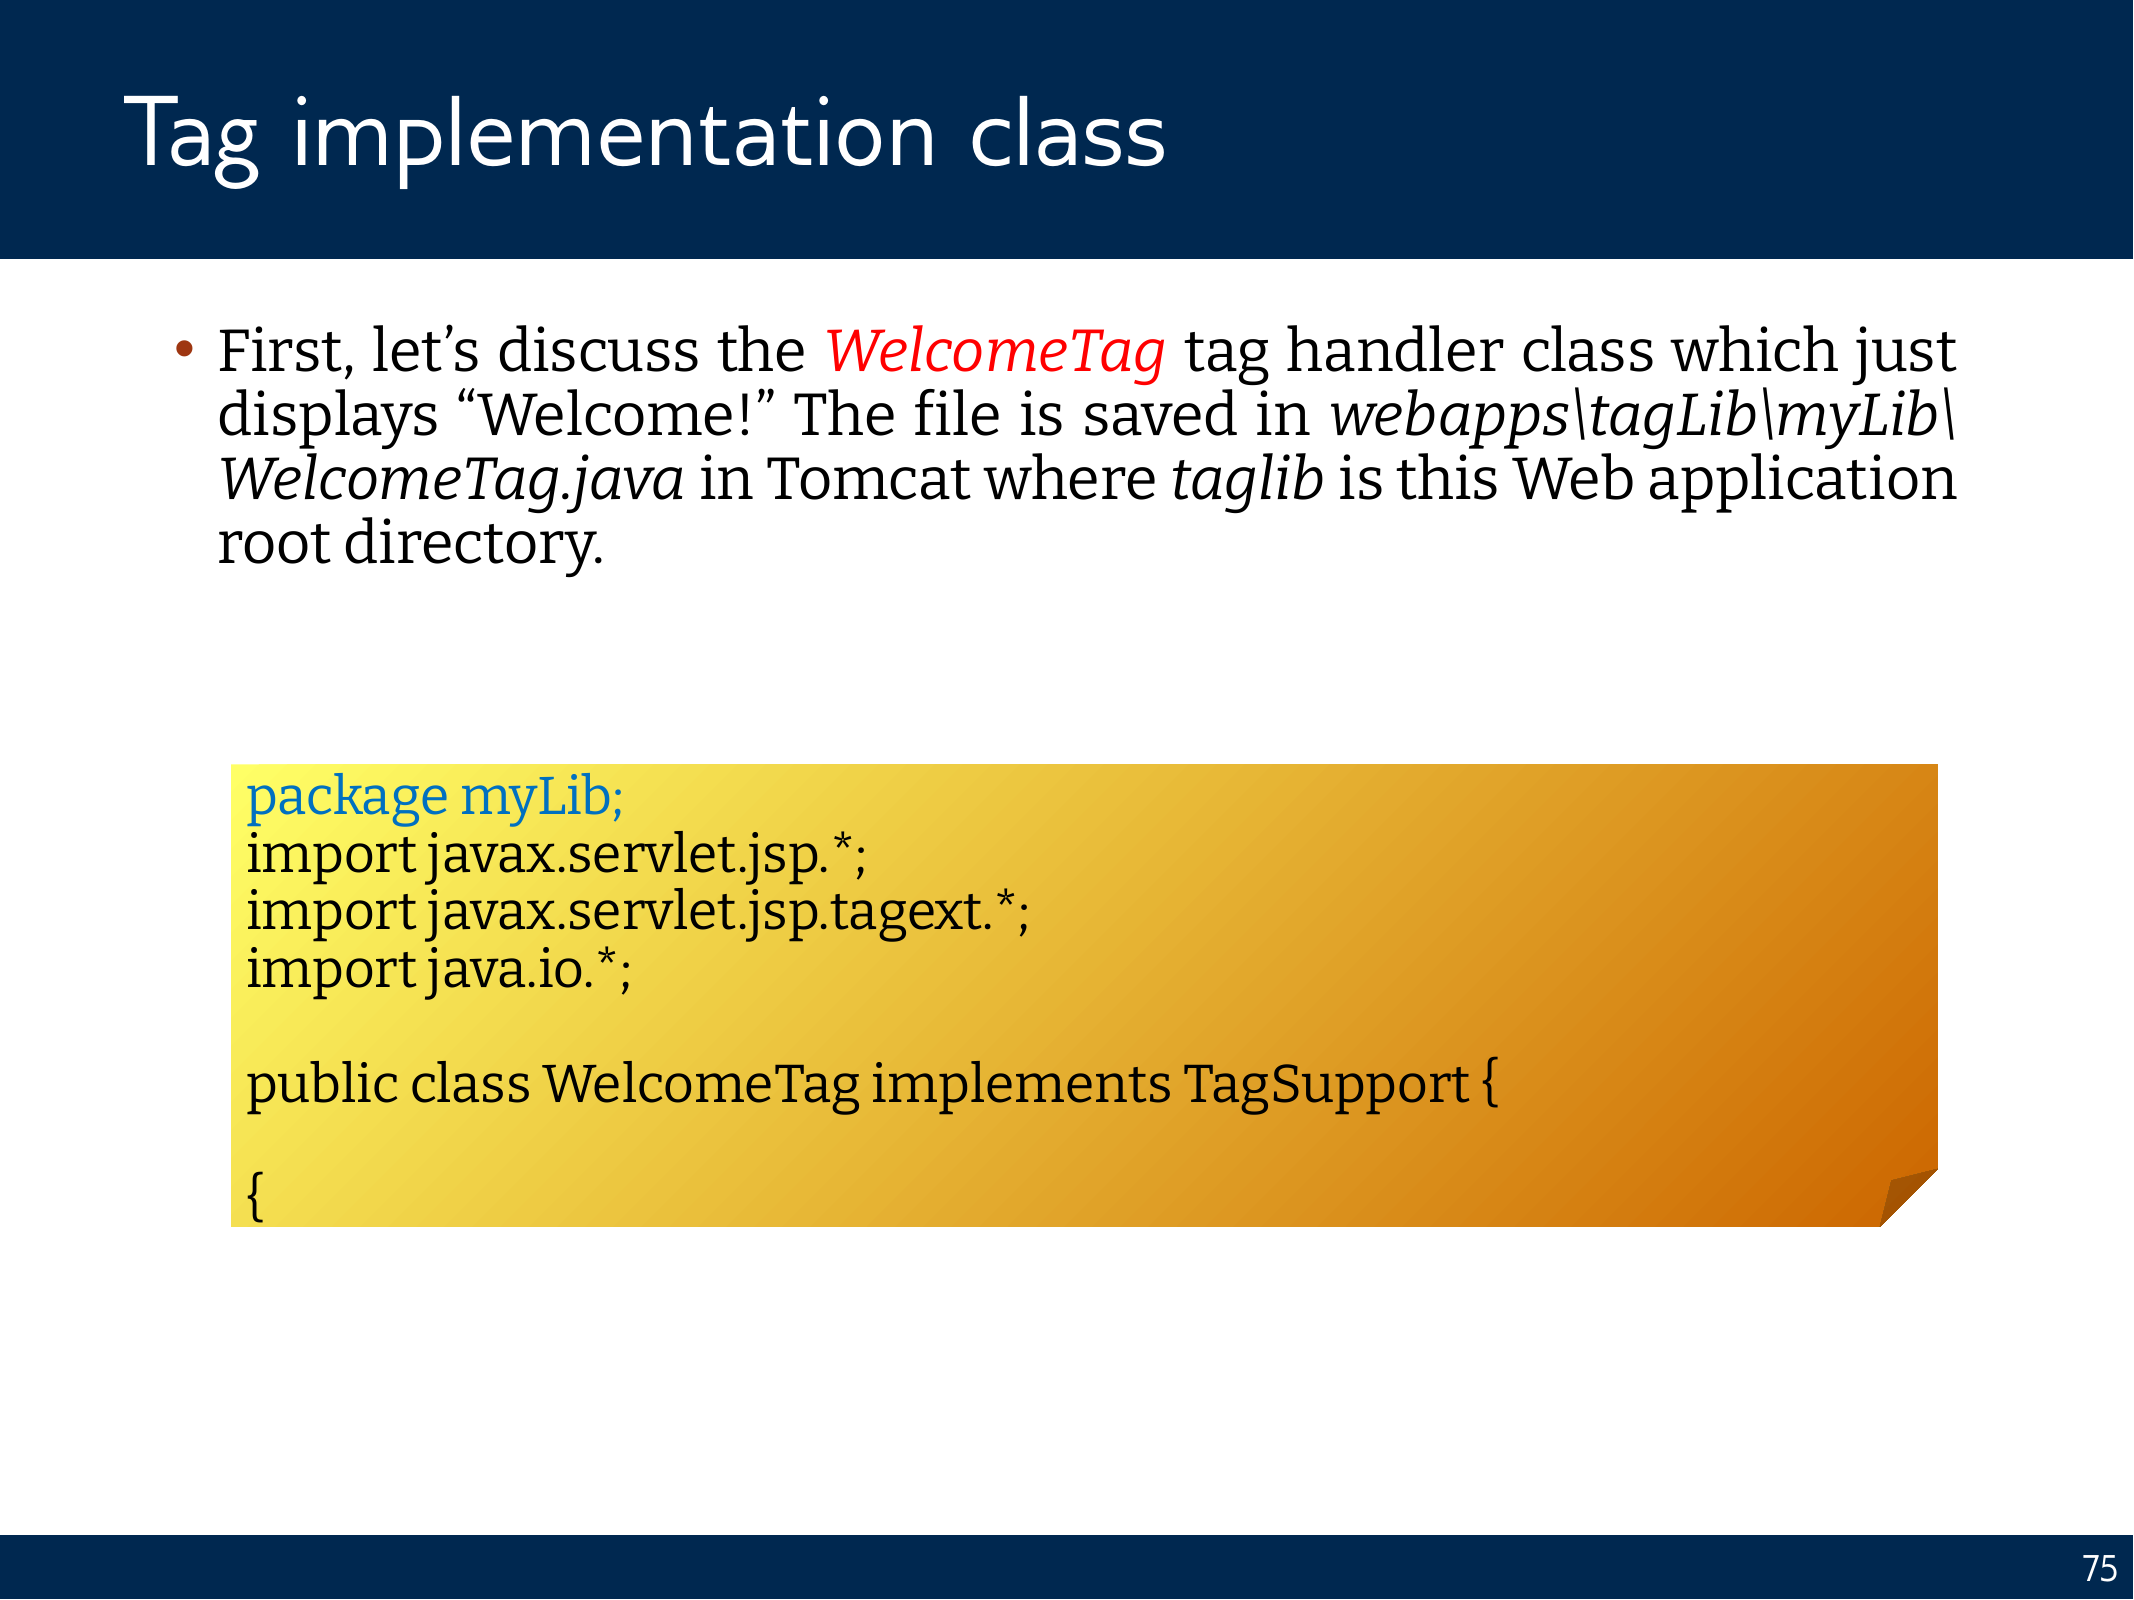

# Tag implementation class
First, let’s discuss the WelcomeTag tag handler class which just displays “Welcome!” The file is saved in webapps\tagLib\myLib\WelcomeTag.java in Tomcat where taglib is this Web application root directory.

package myLib;
import javax.servlet.jsp.*;
import javax.servlet.jsp.tagext.*;
import java.io.*;

public class WelcomeTag implements TagSupport {

{